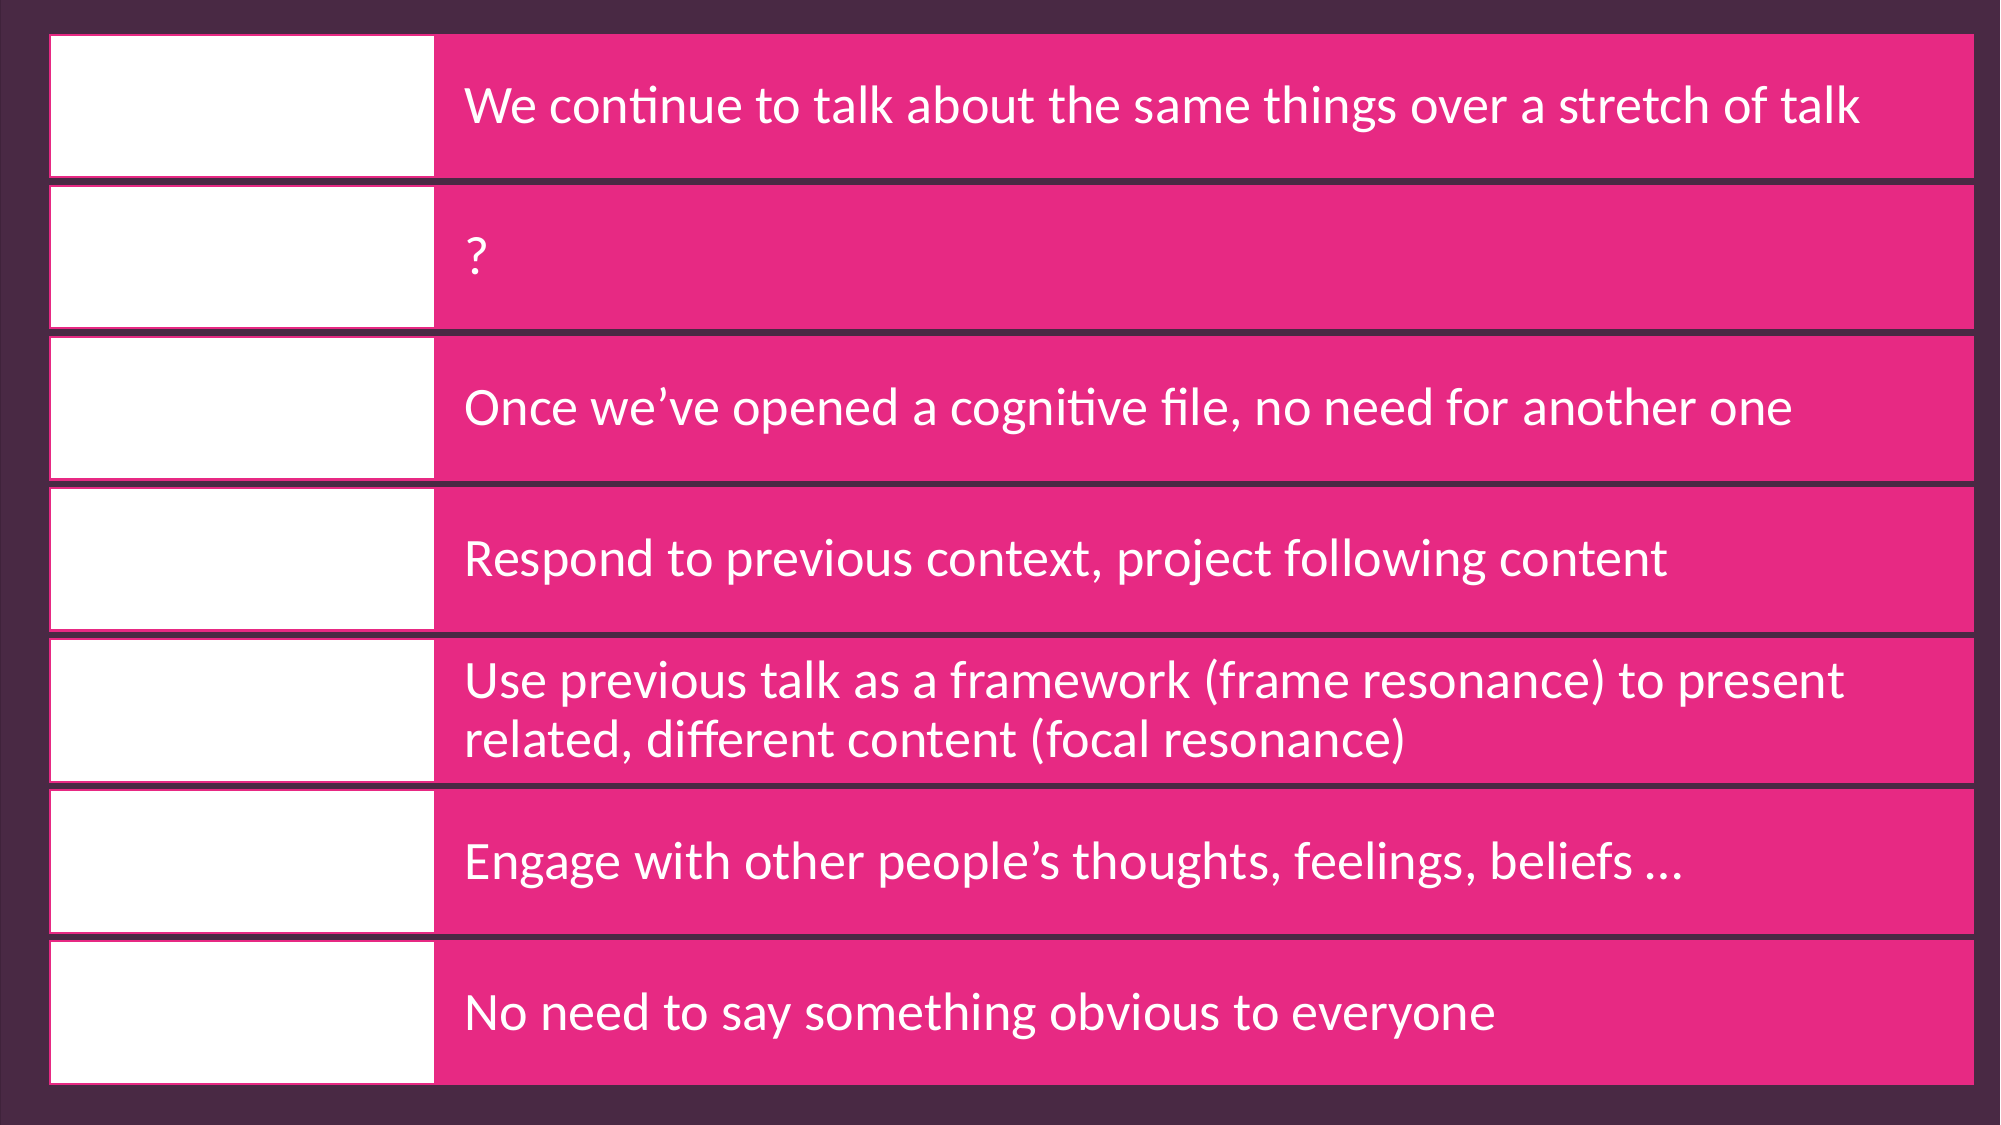

We continue to talk about the same things over a stretch of talk
Trails
?
Accessibility
Once we’ve opened a cognitive file, no need for another one
Identifiability
Respond to previous context, project following content
Interjections
Use previous talk as a framework (frame resonance) to present related, different content (focal resonance)
Resonance
Engage with other people’s thoughts, feelings, beliefs …
Stance alignment
No need to say something obvious to everyone
Ellipsis